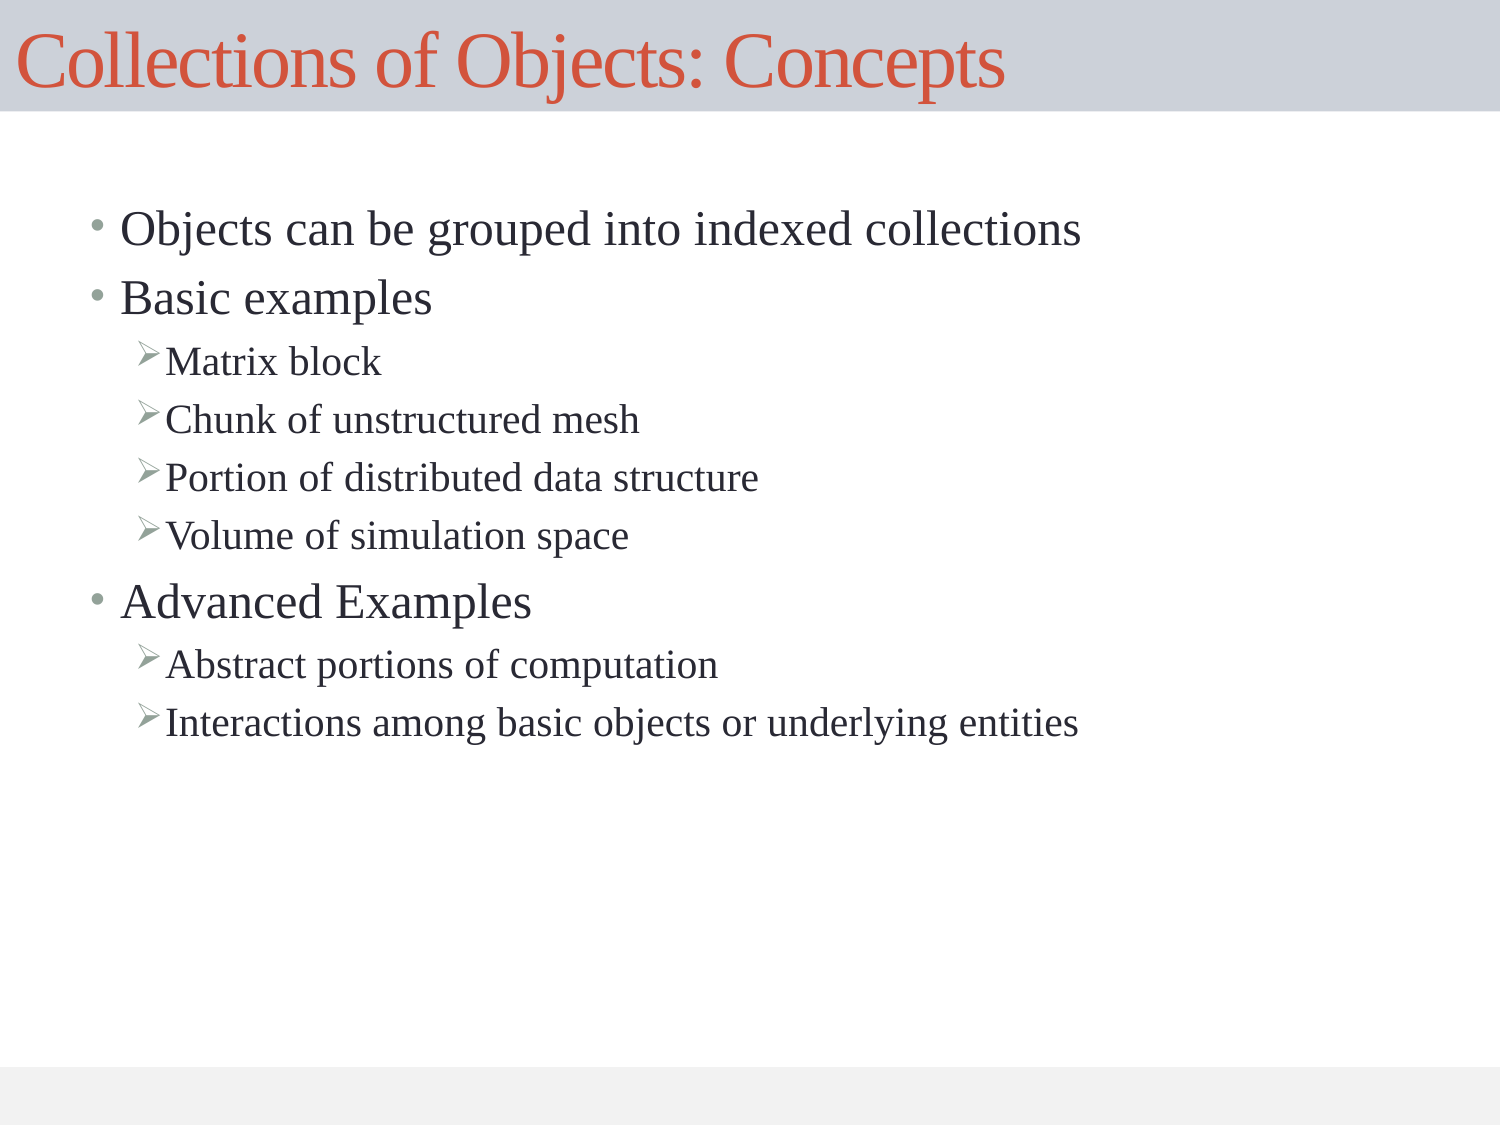

# Collections of Objects: Concepts
Objects can be grouped into indexed collections
Basic examples
Matrix block
Chunk of unstructured mesh
Portion of distributed data structure
Volume of simulation space
Advanced Examples
Abstract portions of computation
Interactions among basic objects or underlying entities